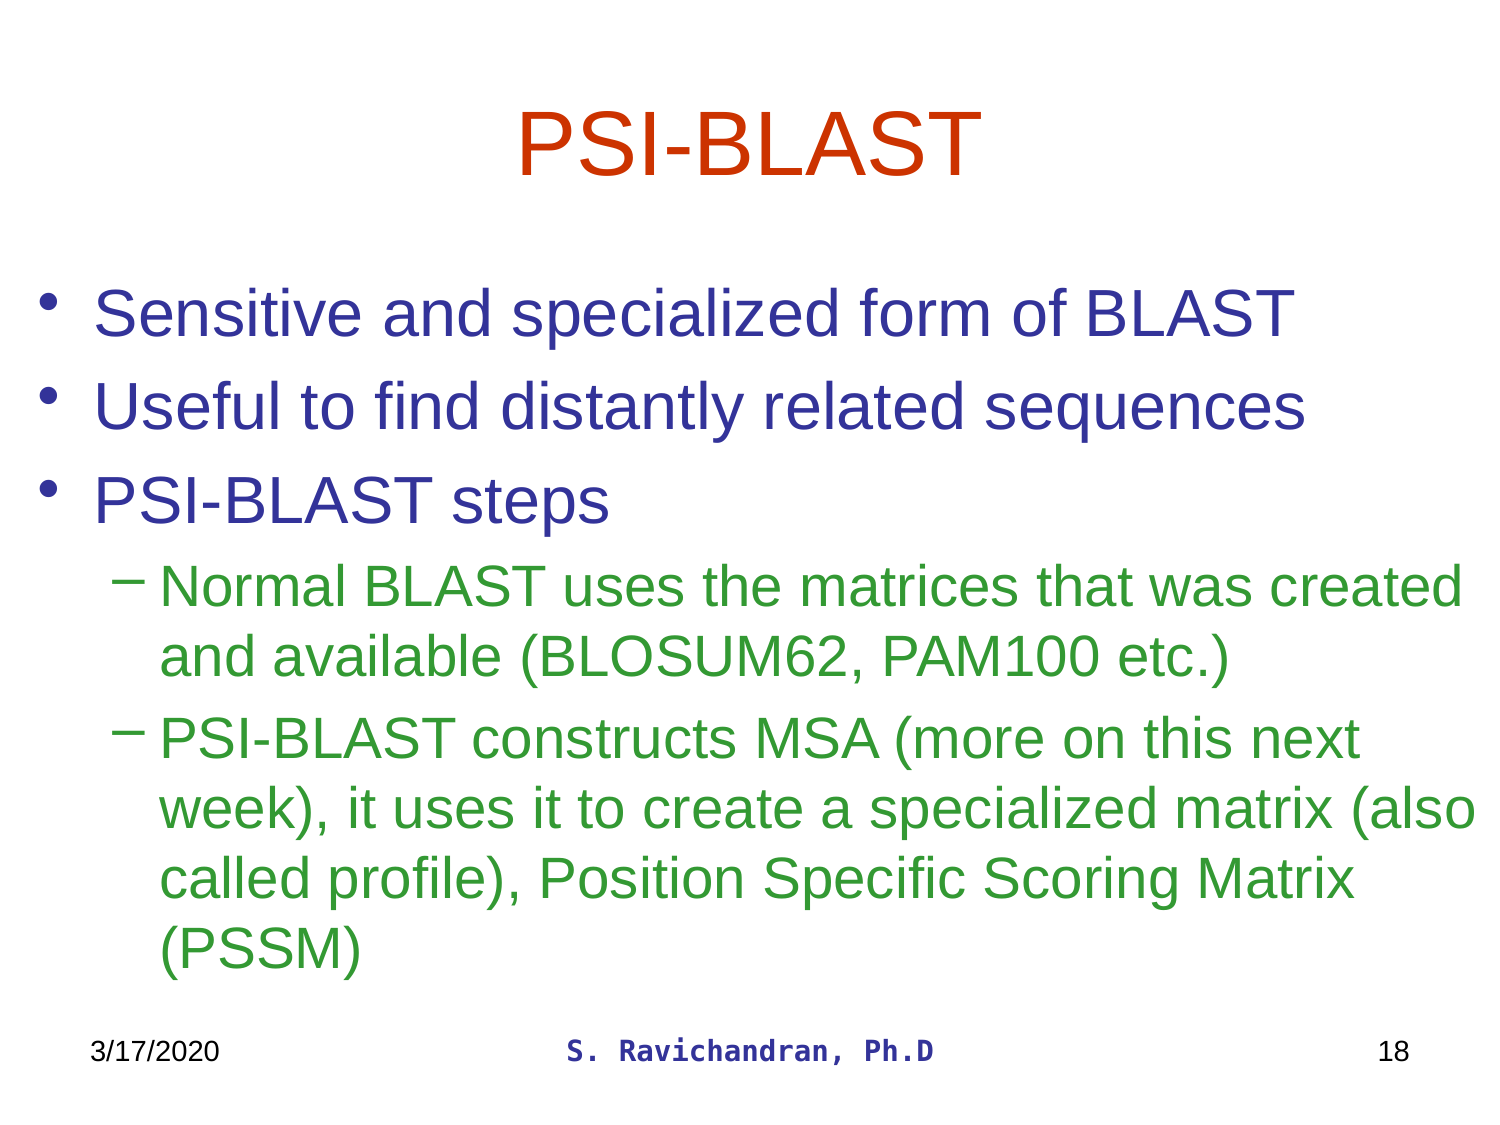

# PSI-BLAST
Sensitive and specialized form of BLAST
Useful to find distantly related sequences
PSI-BLAST steps
Normal BLAST uses the matrices that was created and available (BLOSUM62, PAM100 etc.)
PSI-BLAST constructs MSA (more on this next week), it uses it to create a specialized matrix (also called profile), Position Specific Scoring Matrix (PSSM)
3/17/2020
S. Ravichandran, Ph.D
18